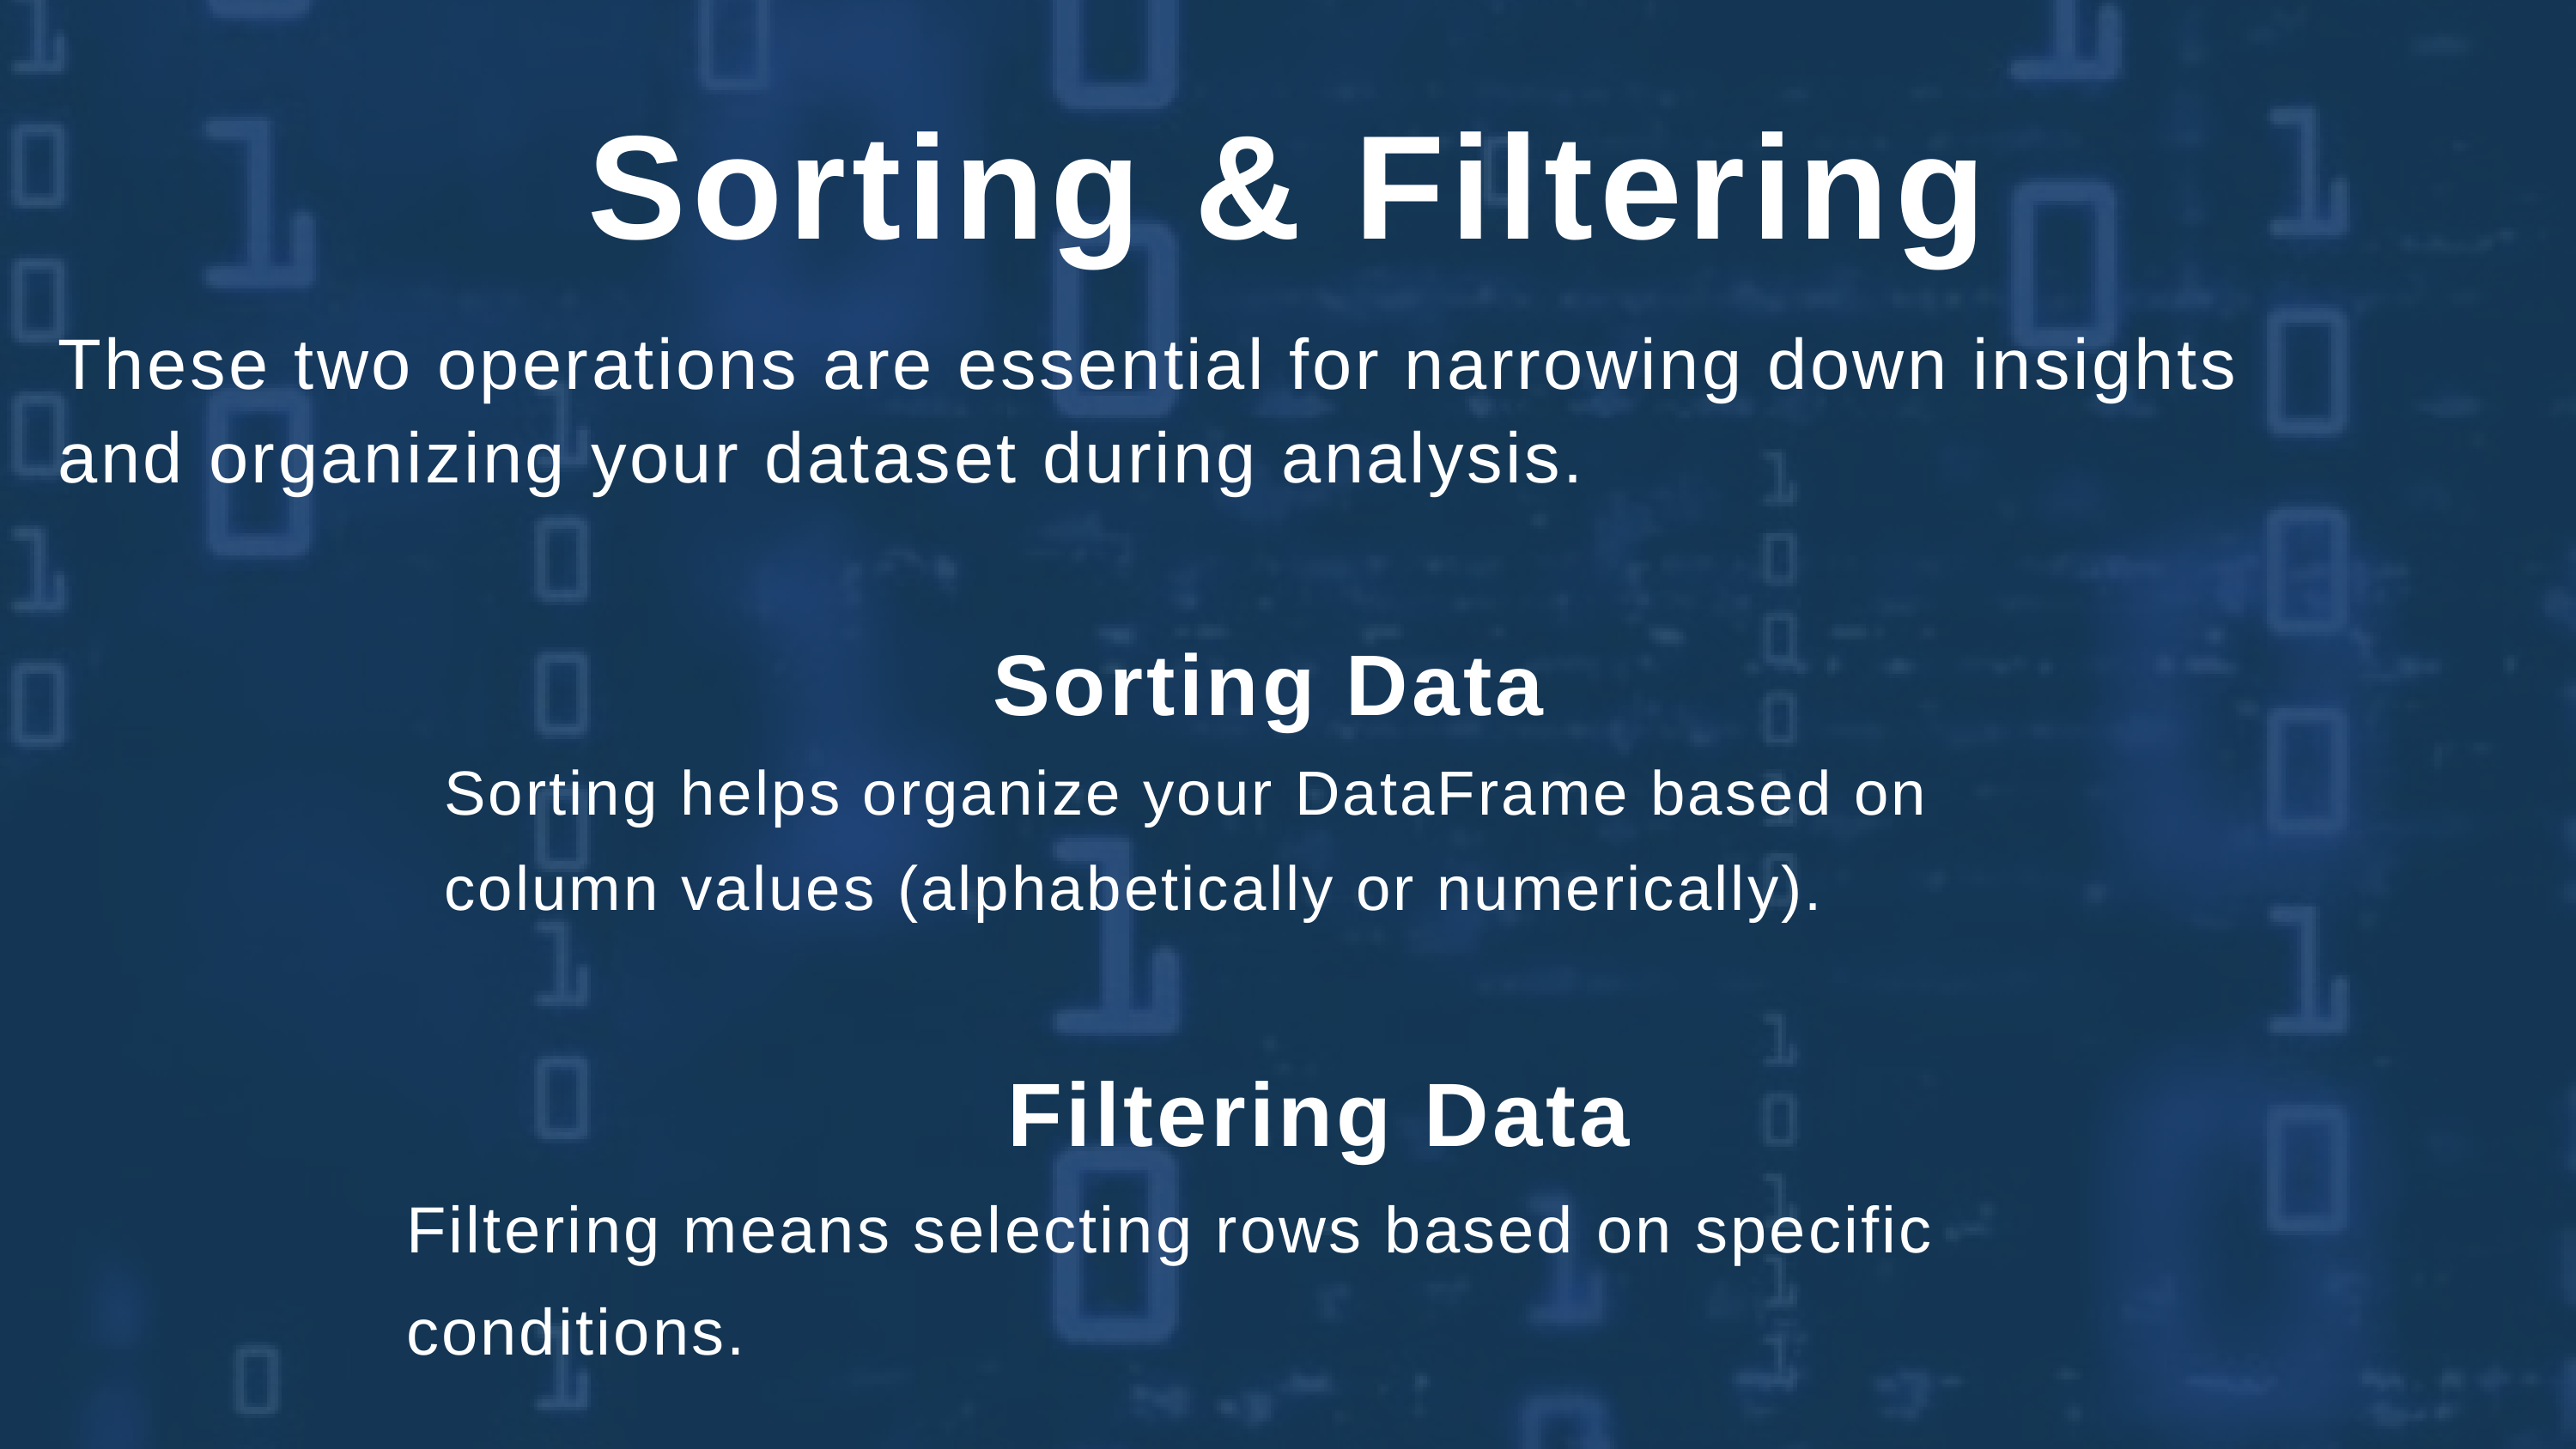

Sorting & Filtering
These two operations are essential for narrowing down insights
and organizing your dataset during analysis.
                    Sorting Data
Sorting helps organize your DataFrame based on column values (alphabetically or numerically).
                     Filtering Data
Filtering means selecting rows based on specific conditions.